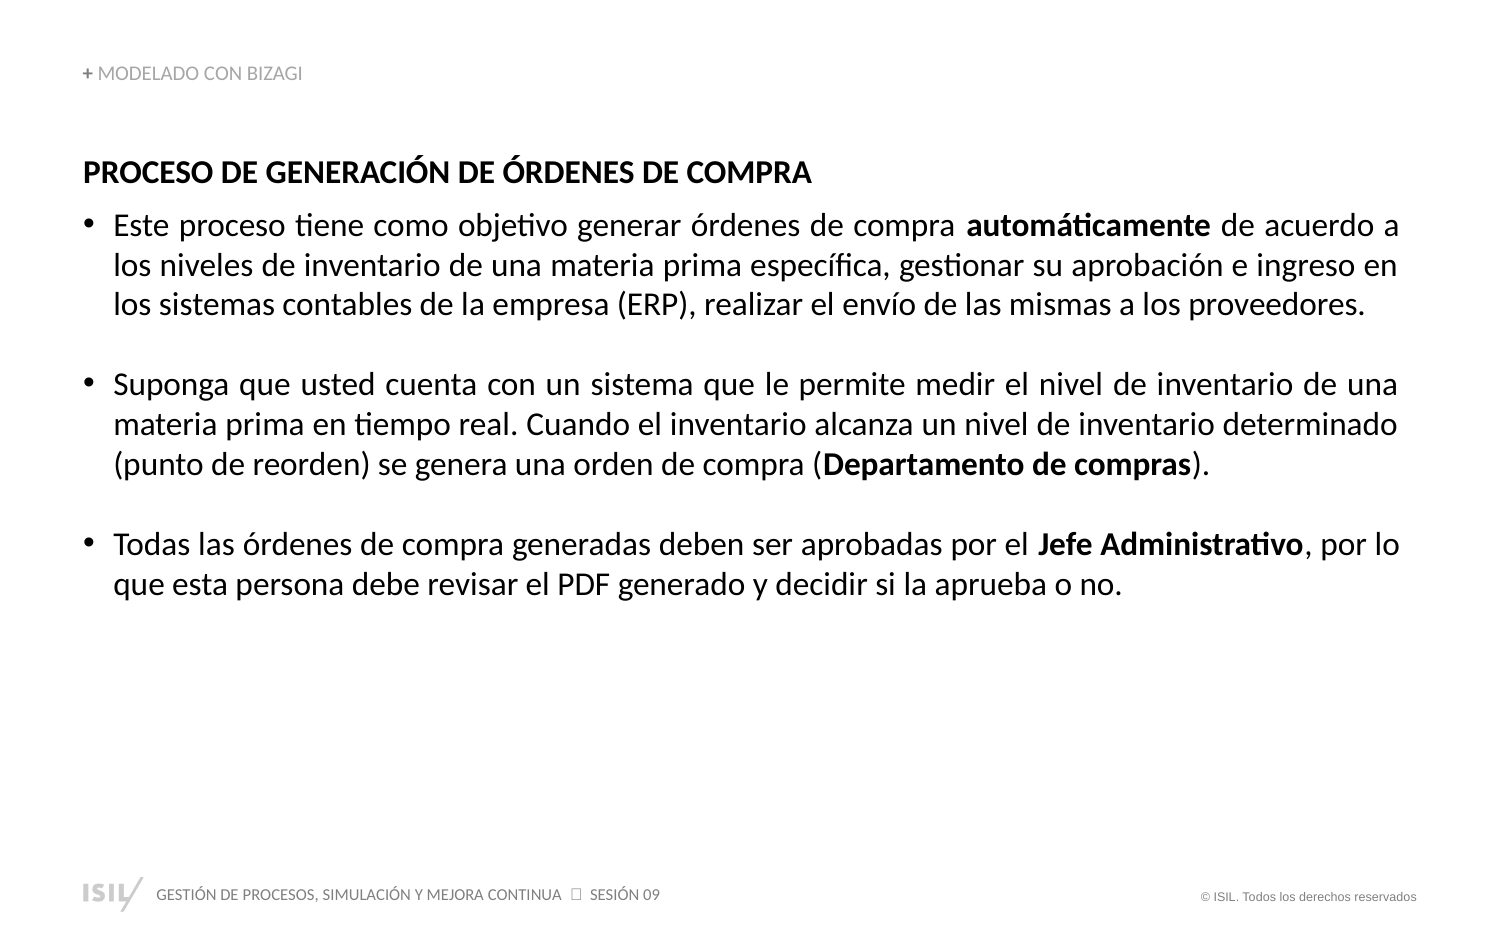

+ MODELADO CON BIZAGI
PROCESO DE GENERACIÓN DE ÓRDENES DE COMPRA
Este proceso tiene como objetivo generar órdenes de compra automáticamente de acuerdo a los niveles de inventario de una materia prima específica, gestionar su aprobación e ingreso en los sistemas contables de la empresa (ERP), realizar el envío de las mismas a los proveedores.

Suponga que usted cuenta con un sistema que le permite medir el nivel de inventario de una materia prima en tiempo real. Cuando el inventario alcanza un nivel de inventario determinado (punto de reorden) se genera una orden de compra (Departamento de compras).

Todas las órdenes de compra generadas deben ser aprobadas por el Jefe Administrativo, por lo que esta persona debe revisar el PDF generado y decidir si la aprueba o no.